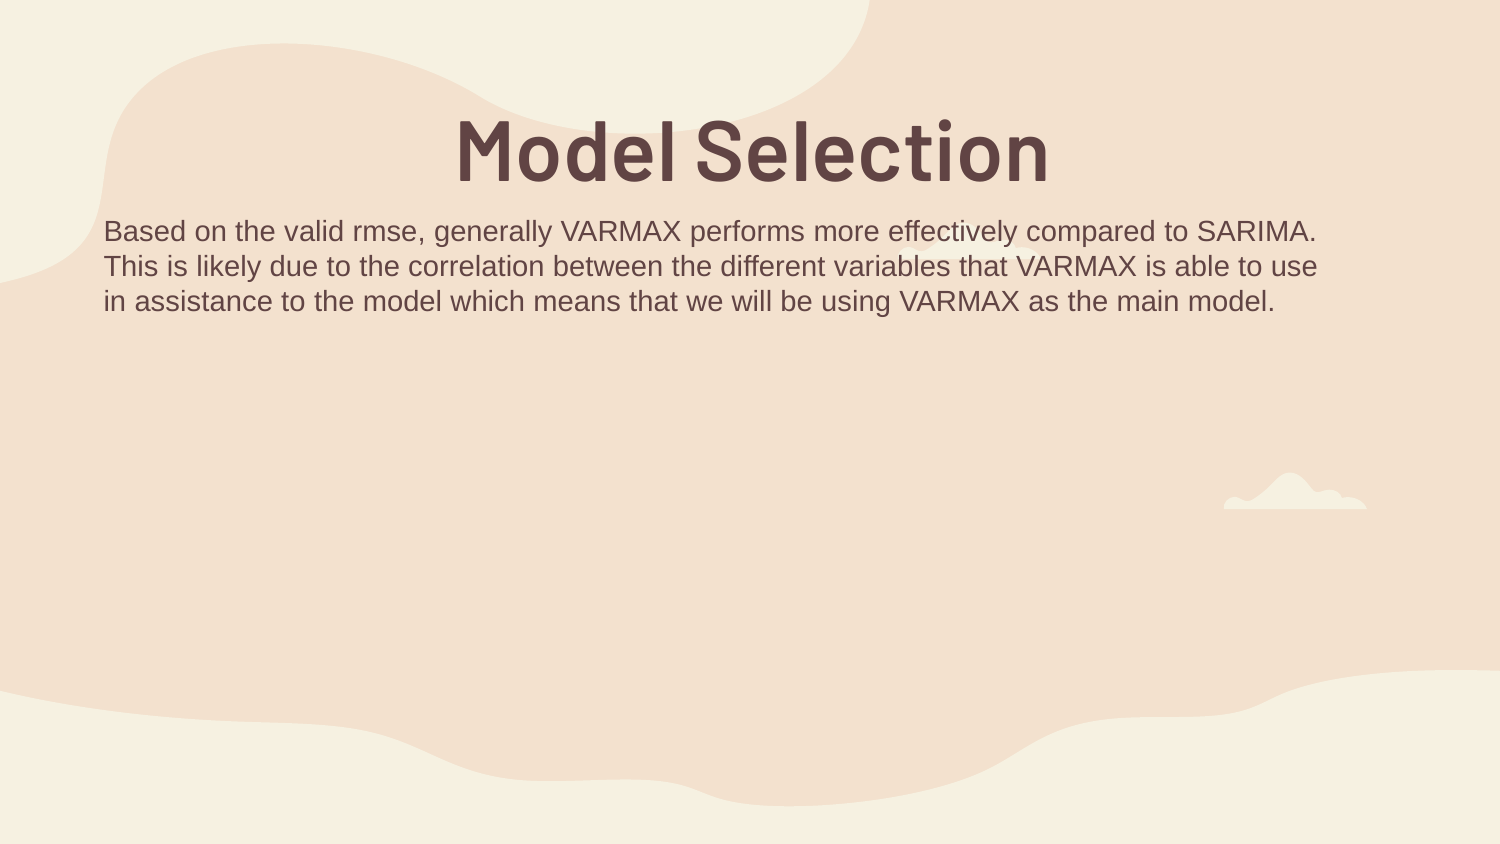

# Model Selection
Based on the valid rmse, generally VARMAX performs more effectively compared to SARIMA. This is likely due to the correlation between the different variables that VARMAX is able to use in assistance to the model which means that we will be using VARMAX as the main model.